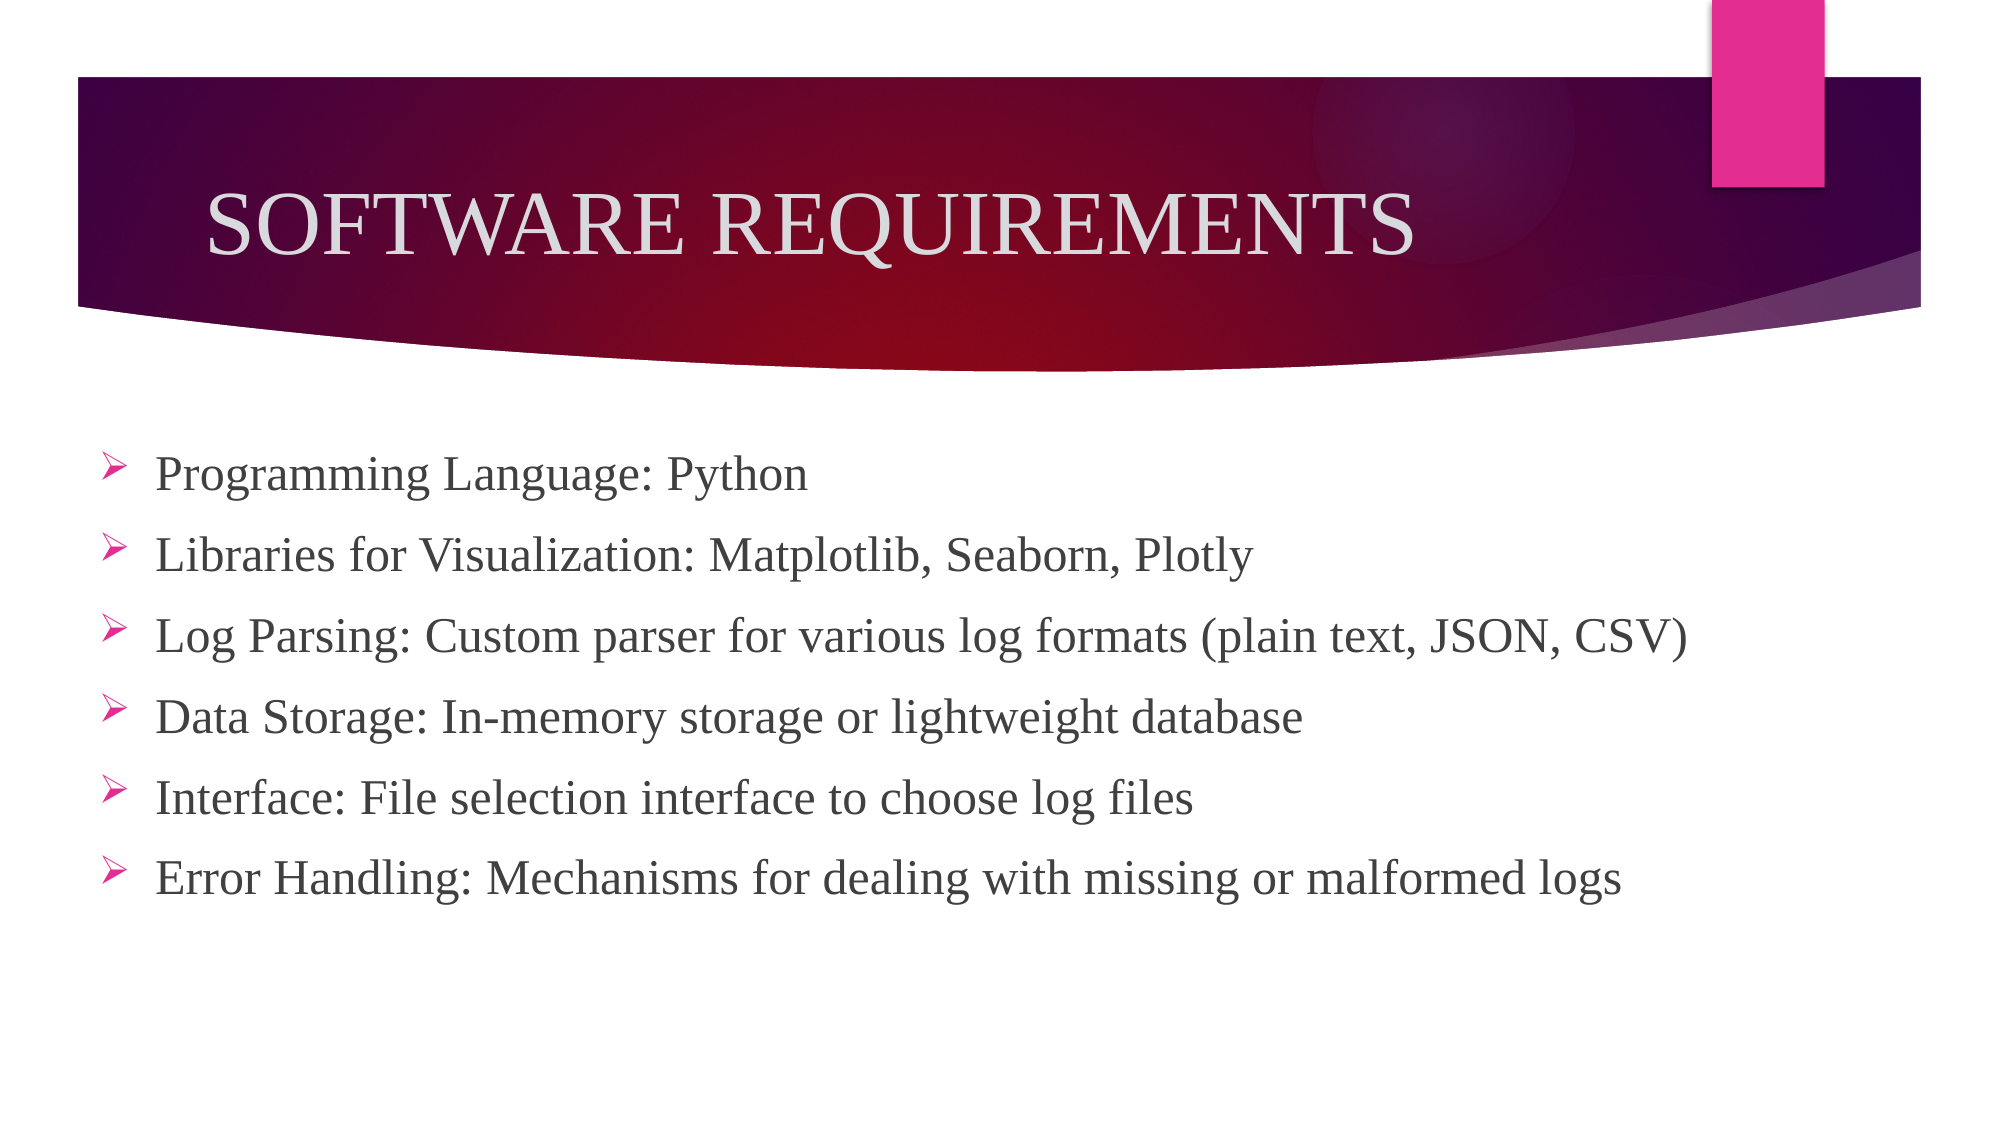

# SOFTWARE REQUIREMENTS
Programming Language: Python
Libraries for Visualization: Matplotlib, Seaborn, Plotly
Log Parsing: Custom parser for various log formats (plain text, JSON, CSV)
Data Storage: In-memory storage or lightweight database
Interface: File selection interface to choose log files
Error Handling: Mechanisms for dealing with missing or malformed logs